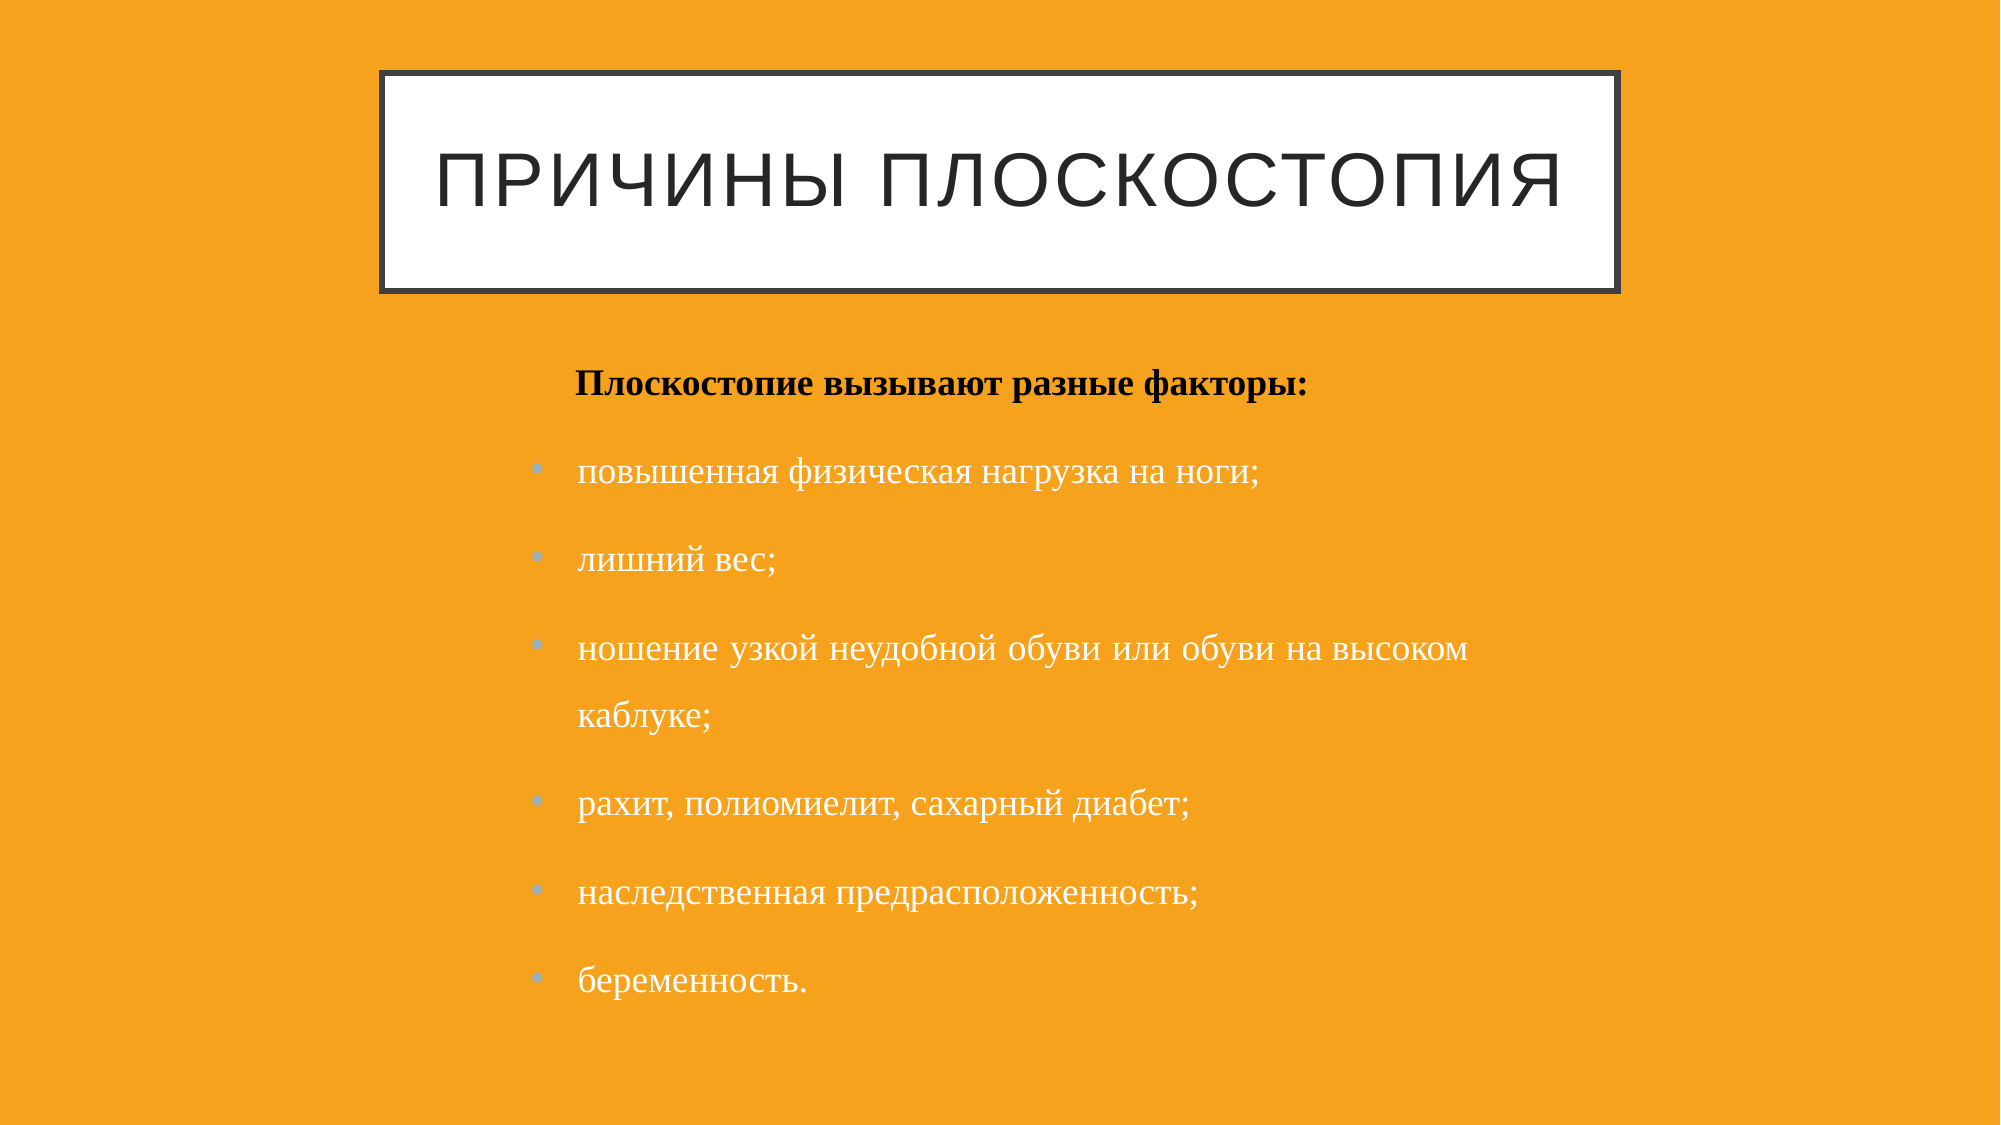

# Причины плоскостопия
Плоскостопие вызывают разные факторы:
повышенная физическая нагрузка на ноги;
лишний вес;
ношение узкой неудобной обуви или обуви на высоком каблуке;
рахит, полиомиелит, сахарный диабет;
наследственная предрасположенность;
беременность.